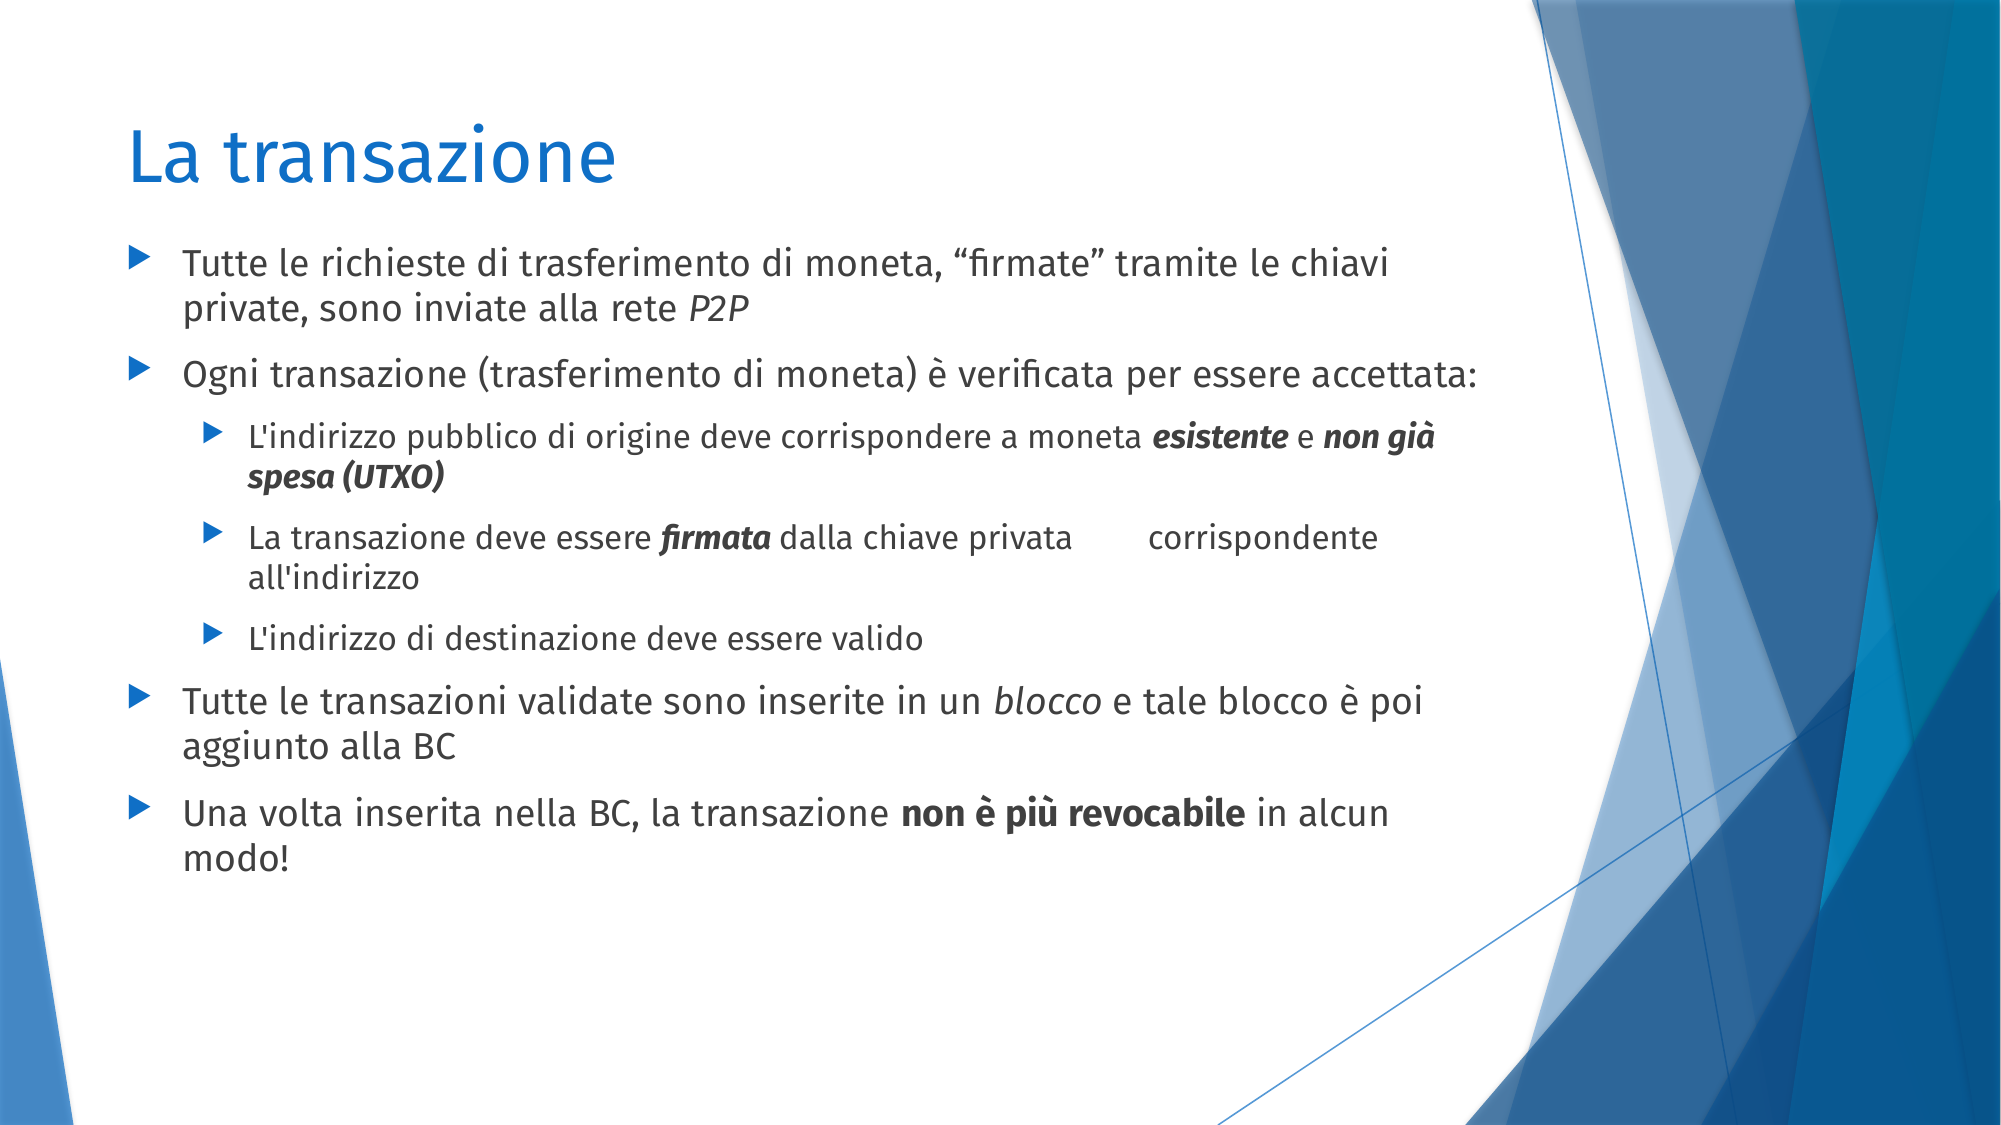

# La transazione
Tutte le richieste di trasferimento di moneta, “firmate” tramite le chiavi private, sono inviate alla rete P2P
Ogni transazione (trasferimento di moneta) è verificata per essere accettata:
L'indirizzo pubblico di origine deve corrispondere a moneta esistente e non già spesa (UTXO)
La transazione deve essere firmata dalla chiave privata	corrispondente all'indirizzo
L'indirizzo di destinazione deve essere valido
Tutte le transazioni validate sono inserite in un blocco e tale blocco è poi aggiunto alla BC
Una volta inserita nella BC, la transazione non è più revocabile in alcun modo!